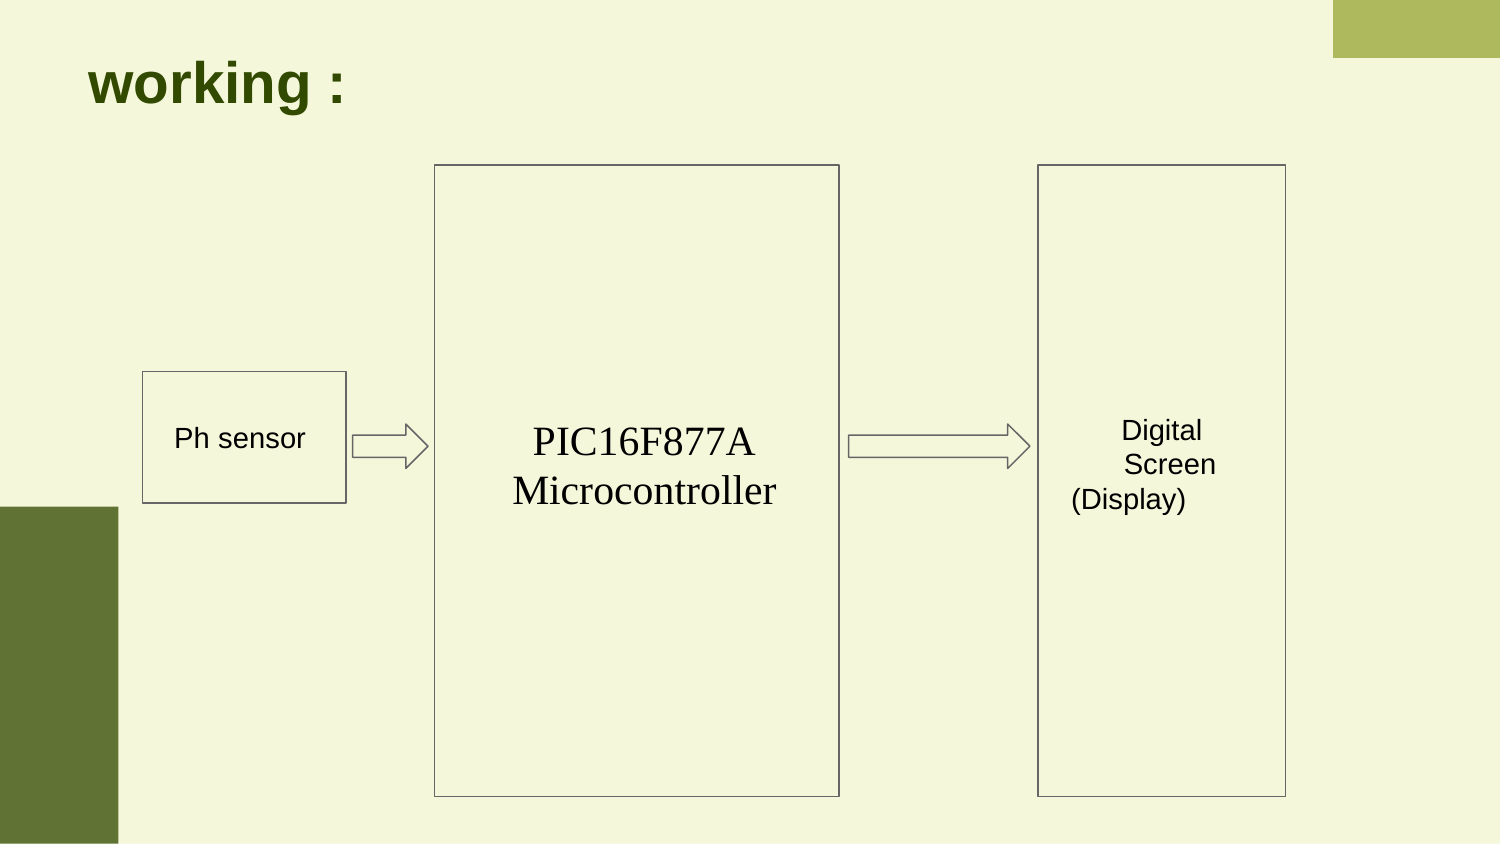

# working :

   Digital
  Screen
  (Display)
                     PIC16F877A
      Microcontroller

Ph sensor